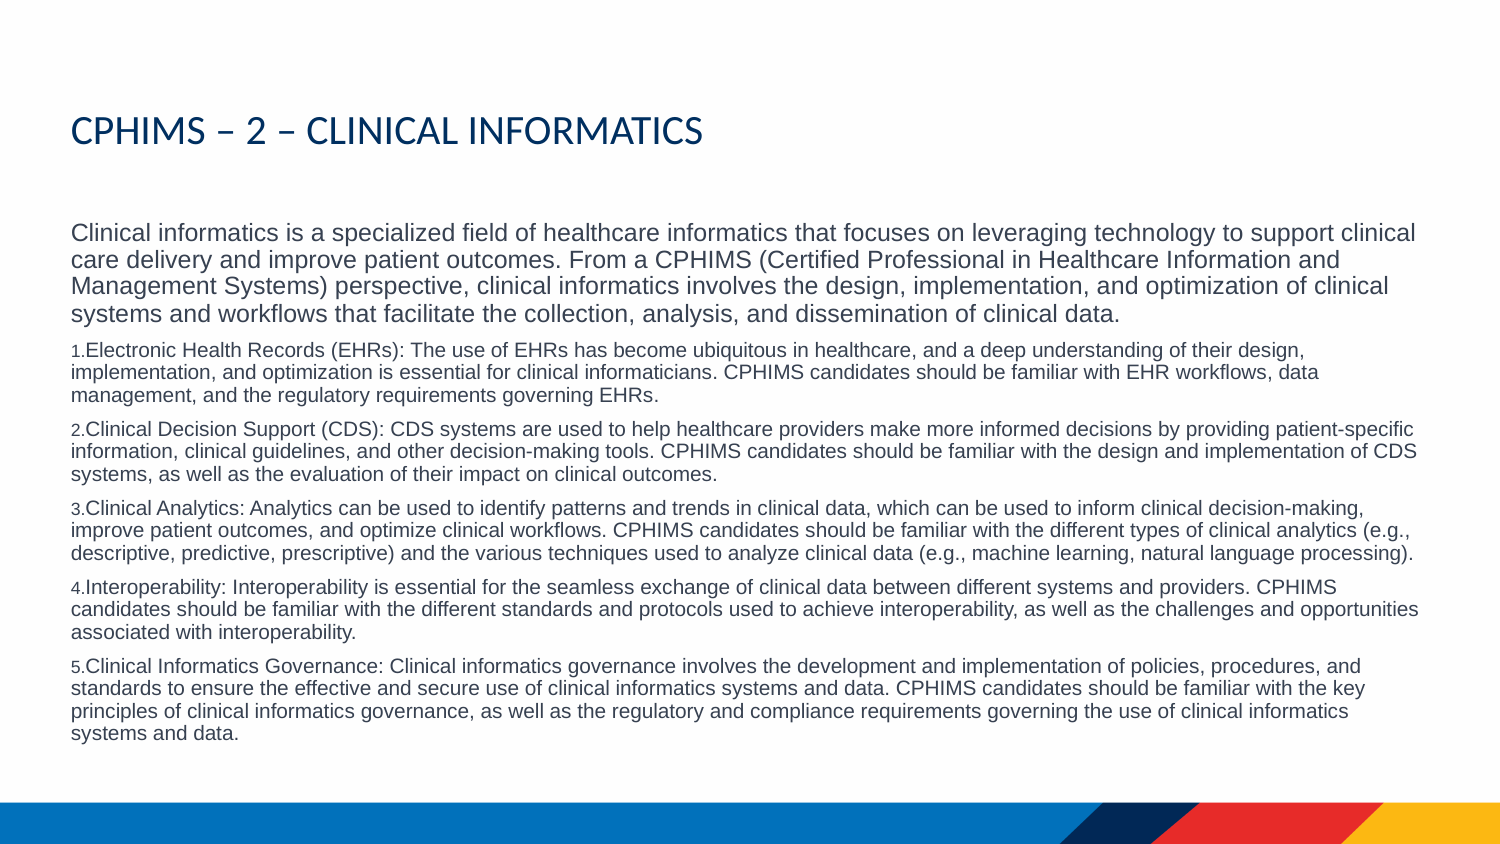

# CPHIMS – 2 – Clinical Informatics
Clinical informatics is a specialized field of healthcare informatics that focuses on leveraging technology to support clinical care delivery and improve patient outcomes. From a CPHIMS (Certified Professional in Healthcare Information and Management Systems) perspective, clinical informatics involves the design, implementation, and optimization of clinical systems and workflows that facilitate the collection, analysis, and dissemination of clinical data.
Electronic Health Records (EHRs): The use of EHRs has become ubiquitous in healthcare, and a deep understanding of their design, implementation, and optimization is essential for clinical informaticians. CPHIMS candidates should be familiar with EHR workflows, data management, and the regulatory requirements governing EHRs.
Clinical Decision Support (CDS): CDS systems are used to help healthcare providers make more informed decisions by providing patient-specific information, clinical guidelines, and other decision-making tools. CPHIMS candidates should be familiar with the design and implementation of CDS systems, as well as the evaluation of their impact on clinical outcomes.
Clinical Analytics: Analytics can be used to identify patterns and trends in clinical data, which can be used to inform clinical decision-making, improve patient outcomes, and optimize clinical workflows. CPHIMS candidates should be familiar with the different types of clinical analytics (e.g., descriptive, predictive, prescriptive) and the various techniques used to analyze clinical data (e.g., machine learning, natural language processing).
Interoperability: Interoperability is essential for the seamless exchange of clinical data between different systems and providers. CPHIMS candidates should be familiar with the different standards and protocols used to achieve interoperability, as well as the challenges and opportunities associated with interoperability.
Clinical Informatics Governance: Clinical informatics governance involves the development and implementation of policies, procedures, and standards to ensure the effective and secure use of clinical informatics systems and data. CPHIMS candidates should be familiar with the key principles of clinical informatics governance, as well as the regulatory and compliance requirements governing the use of clinical informatics systems and data.